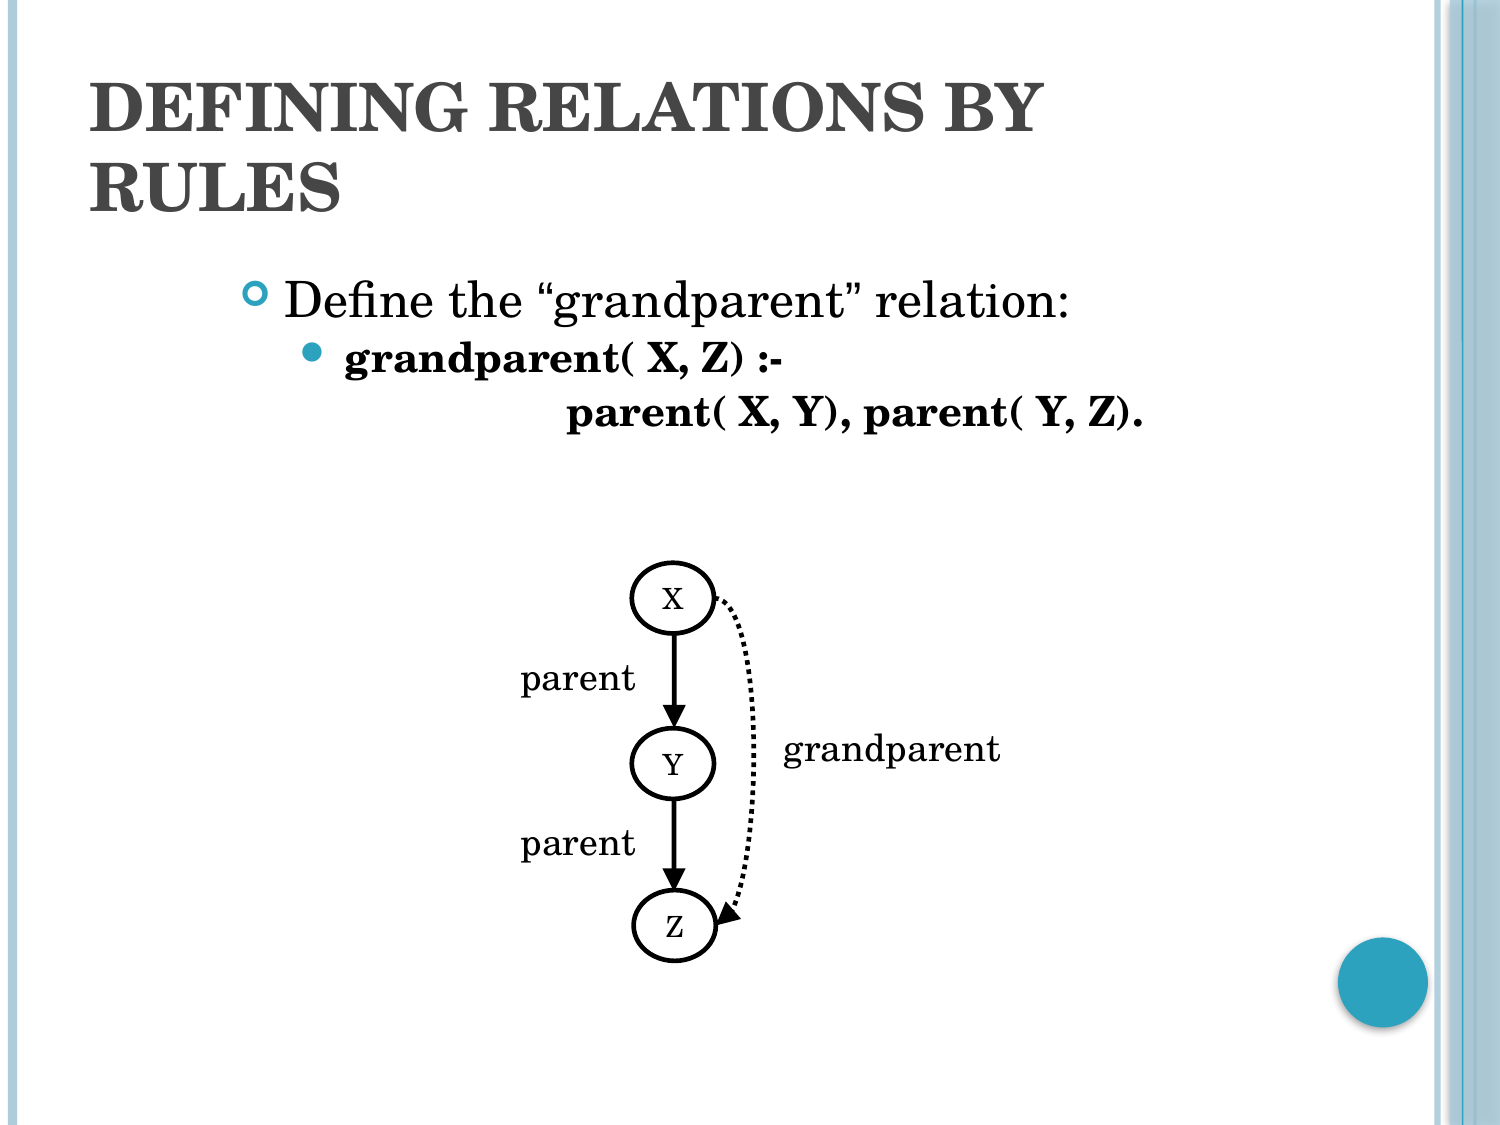

# Defining relations by rules
Define the “grandparent” relation:
grandparent( X, Z) :-
		      parent( X, Y), parent( Y, Z).

X

parent
grandparent
Y

parent
Z